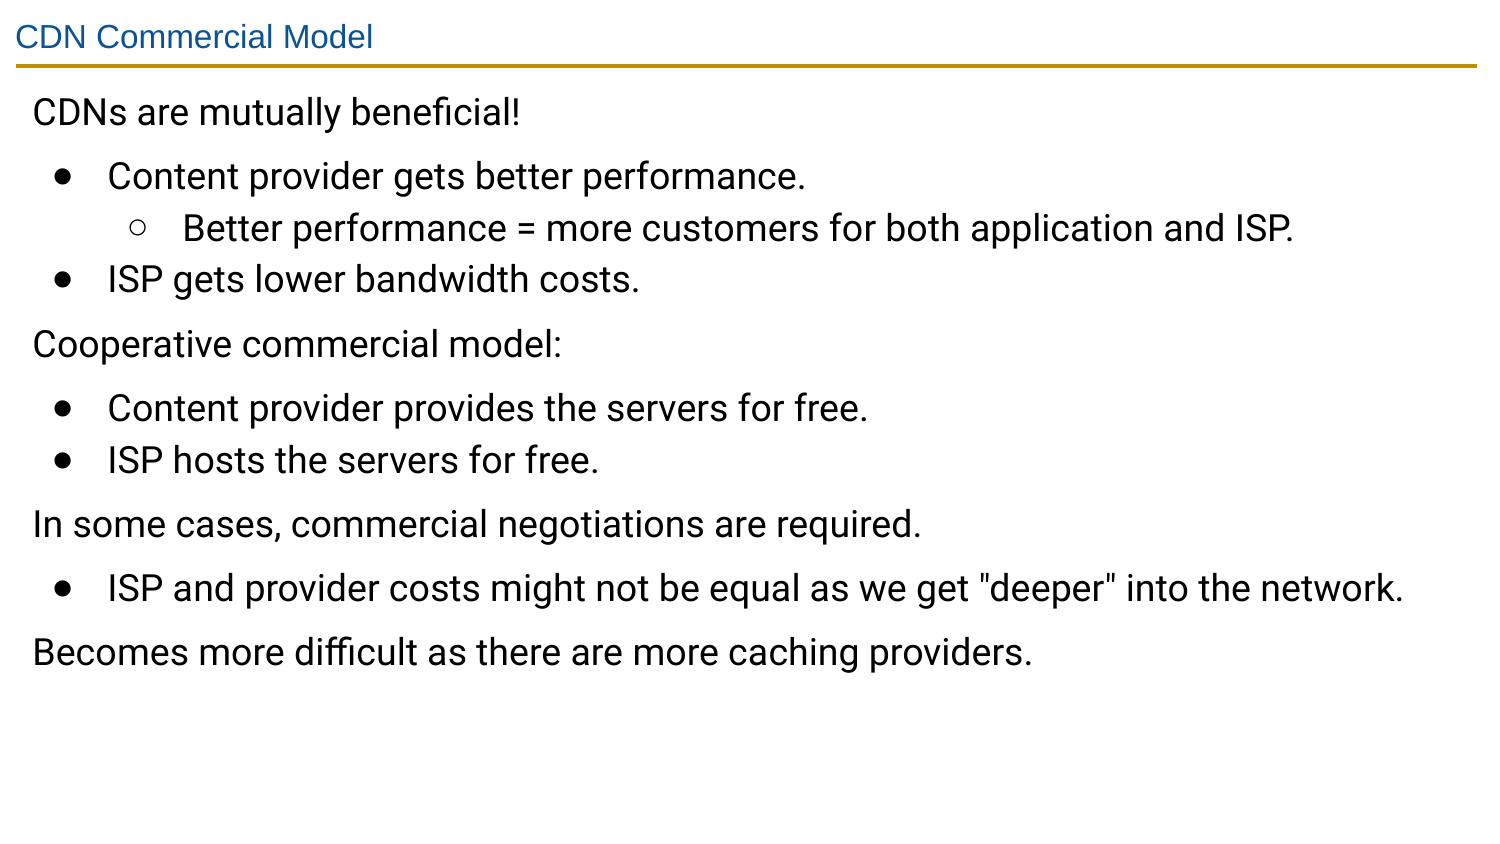

# CDN Commercial Model
CDNs are mutually beneficial!
Content provider gets better performance.
Better performance = more customers for both application and ISP.
ISP gets lower bandwidth costs.
Cooperative commercial model:
Content provider provides the servers for free.
ISP hosts the servers for free.
In some cases, commercial negotiations are required.
ISP and provider costs might not be equal as we get "deeper" into the network.
Becomes more difficult as there are more caching providers.